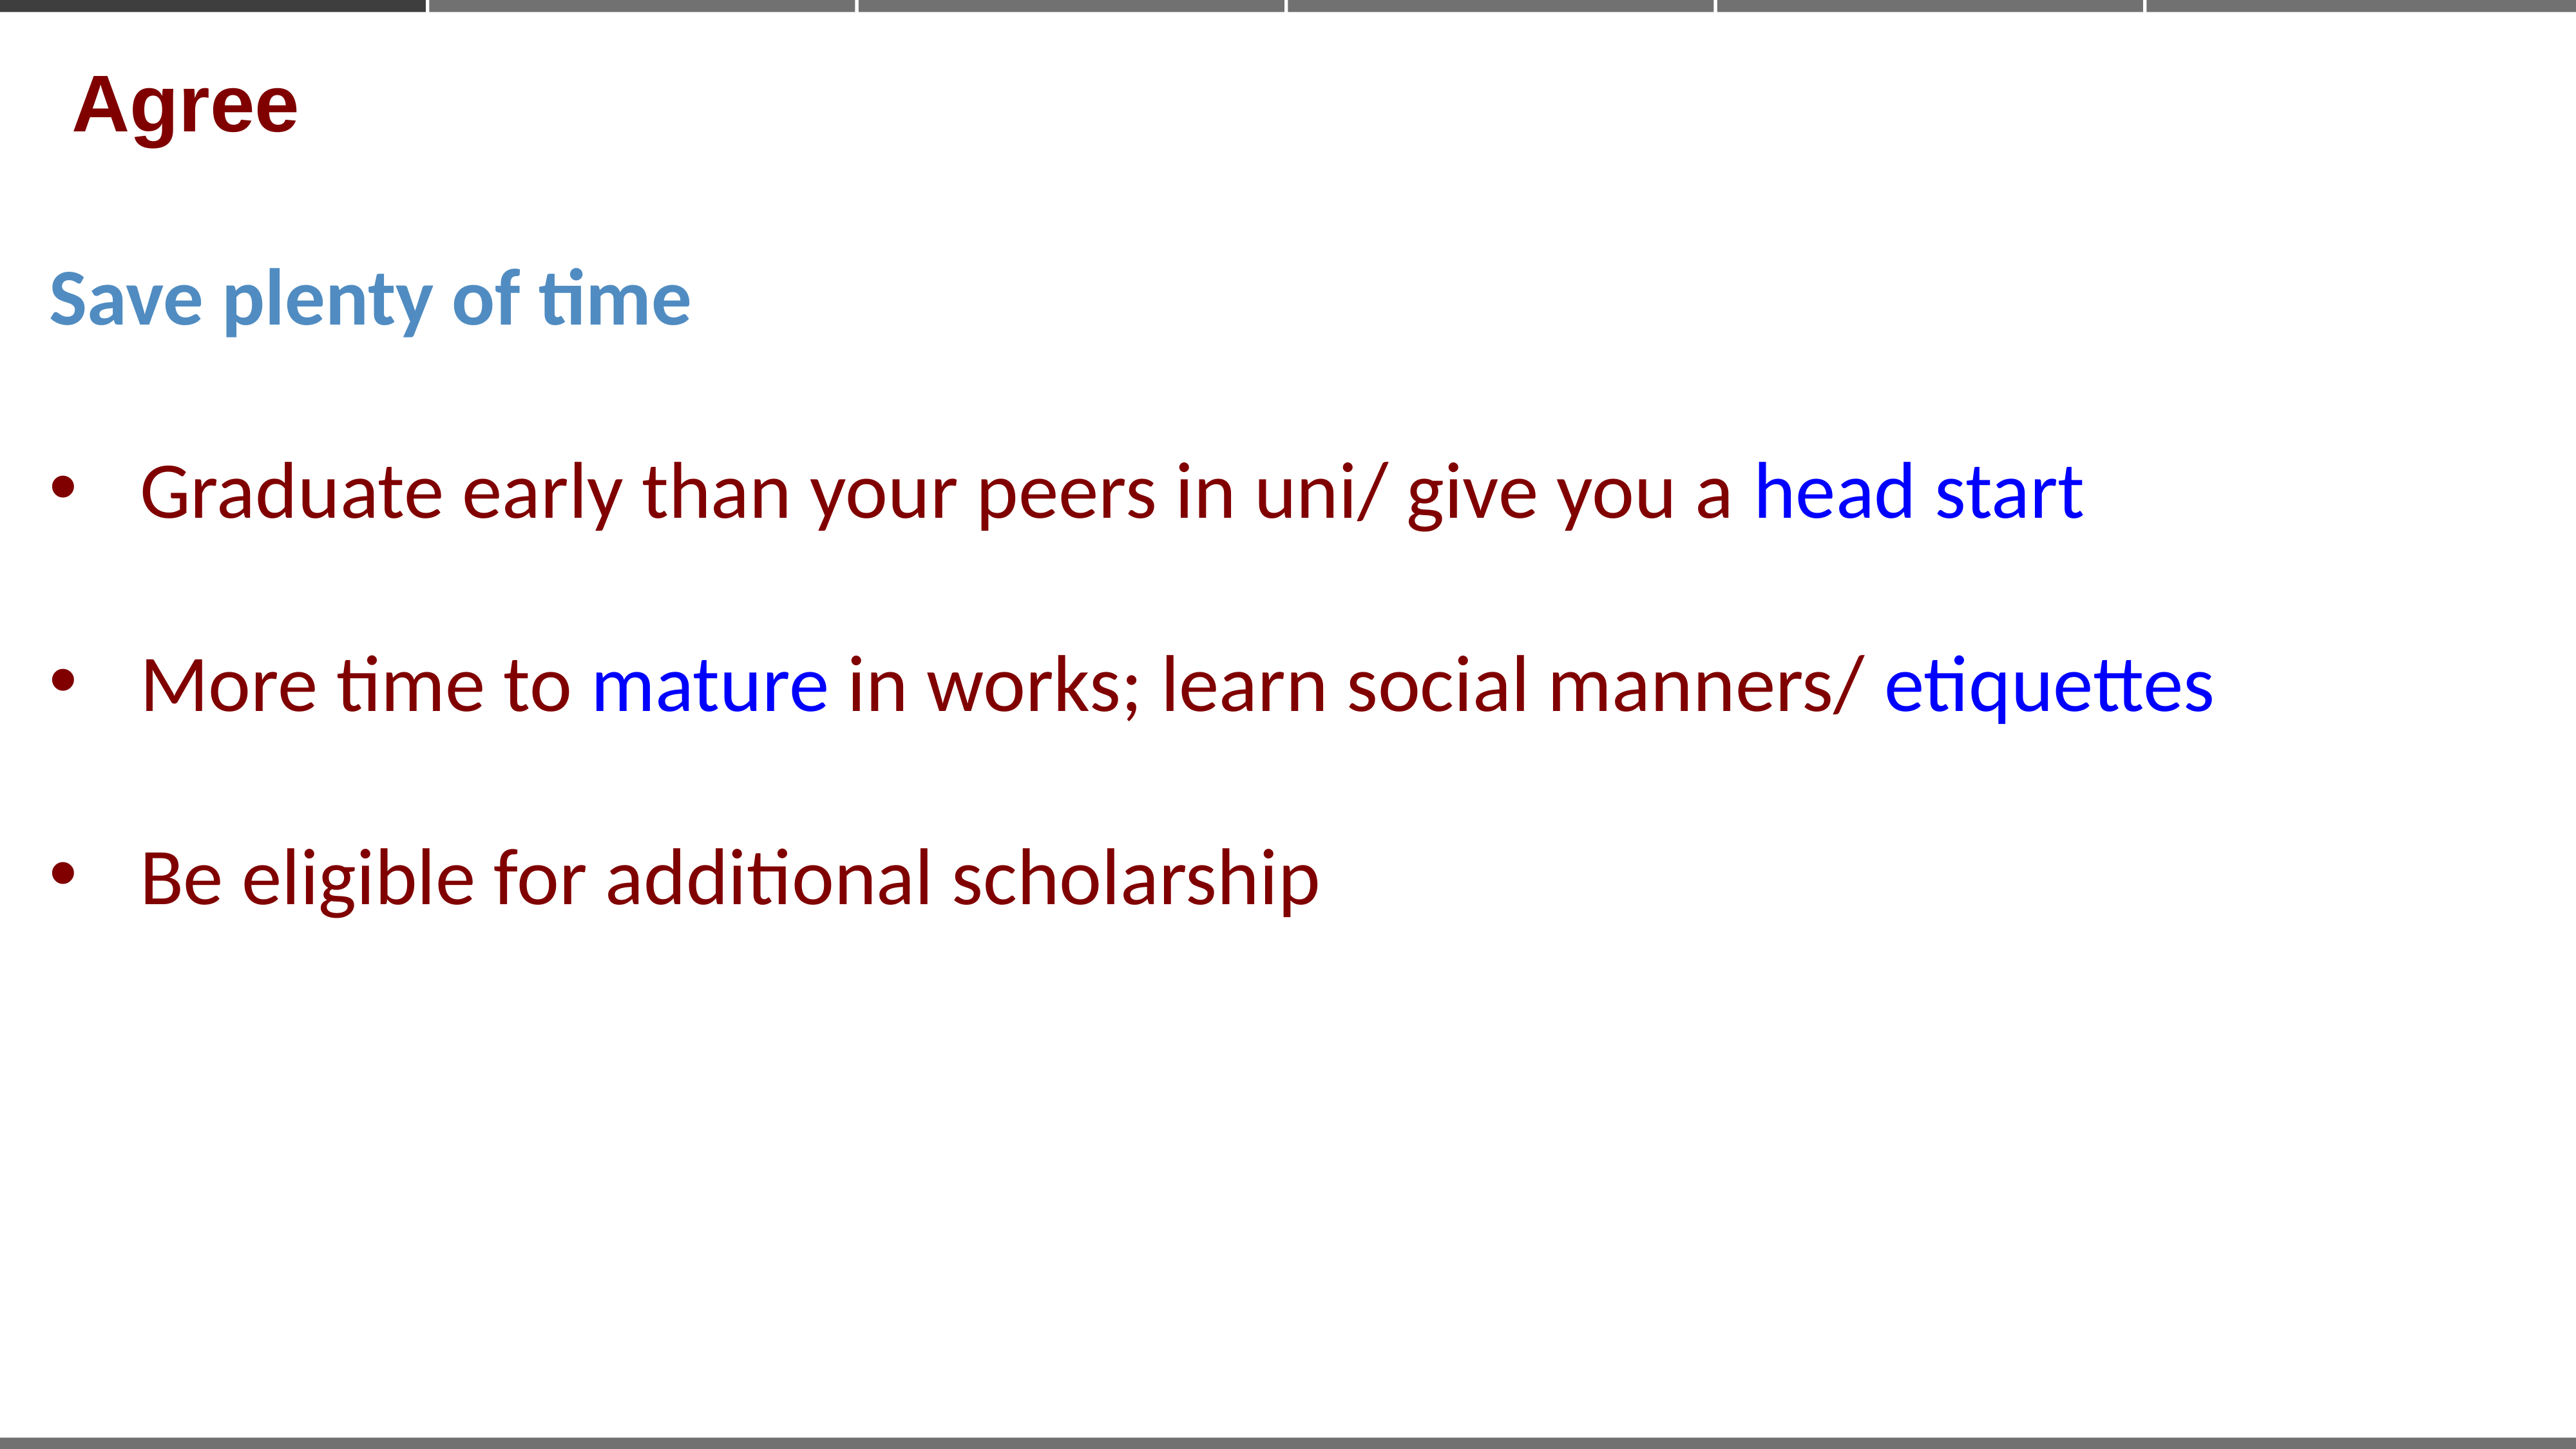

Agree

Save plenty of time

Graduate early than your peers in uni/ give you a head start

More time to mature in works; learn social manners/ etiquettes

Be eligible for additional scholarship